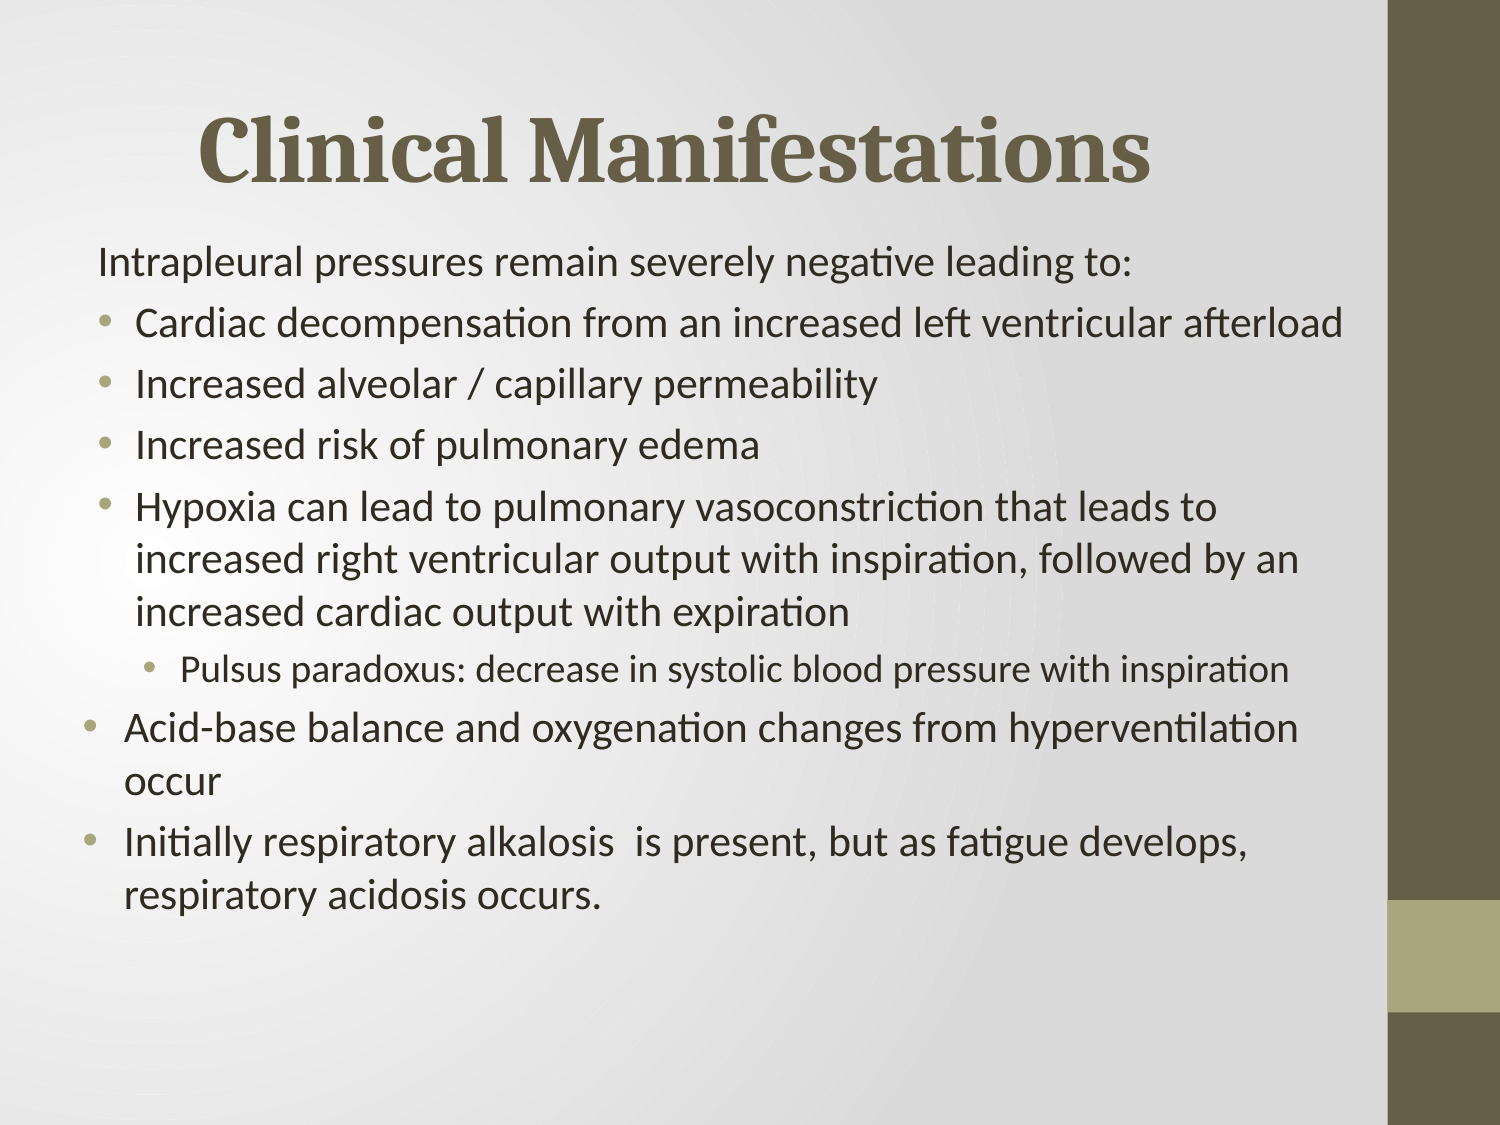

# Clinical Manifestations
Intrapleural pressures remain severely negative leading to:
Cardiac decompensation from an increased left ventricular afterload
Increased alveolar / capillary permeability
Increased risk of pulmonary edema
Hypoxia can lead to pulmonary vasoconstriction that leads to increased right ventricular output with inspiration, followed by an increased cardiac output with expiration
Pulsus paradoxus: decrease in systolic blood pressure with inspiration
Acid-base balance and oxygenation changes from hyperventilation occur
Initially respiratory alkalosis  is present, but as fatigue develops, respiratory acidosis occurs.